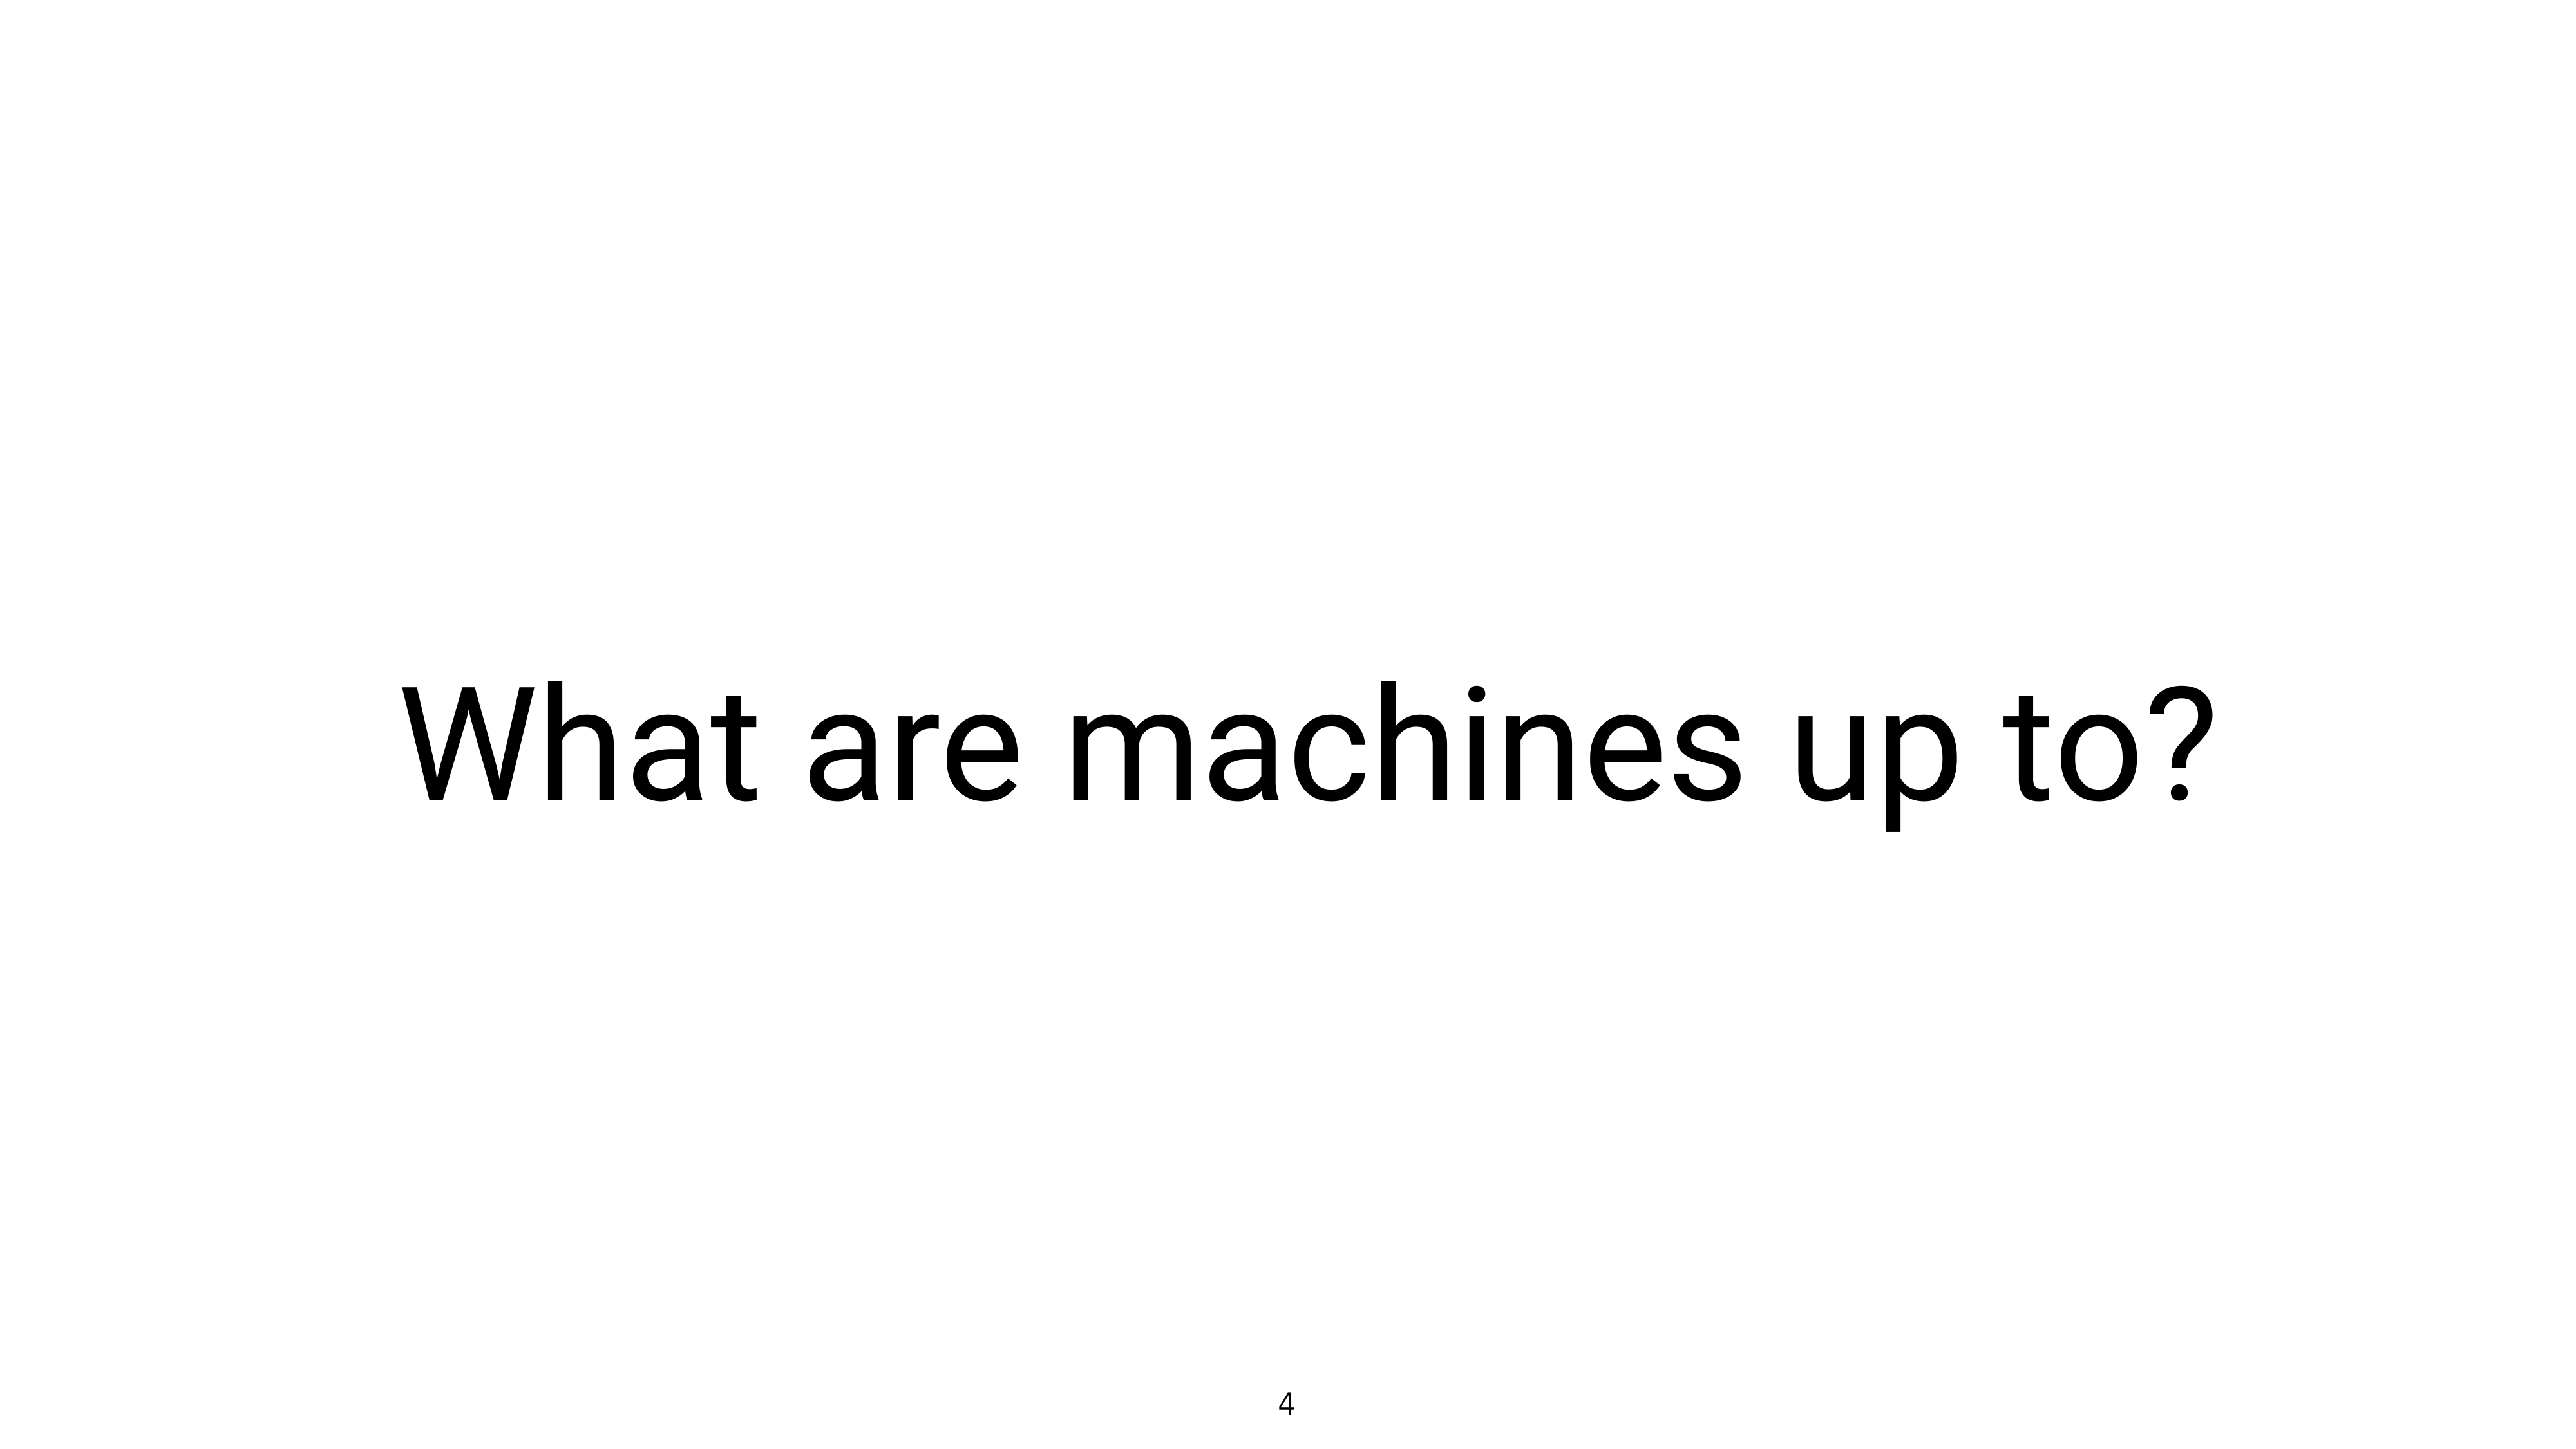

# What are machines up to?
4